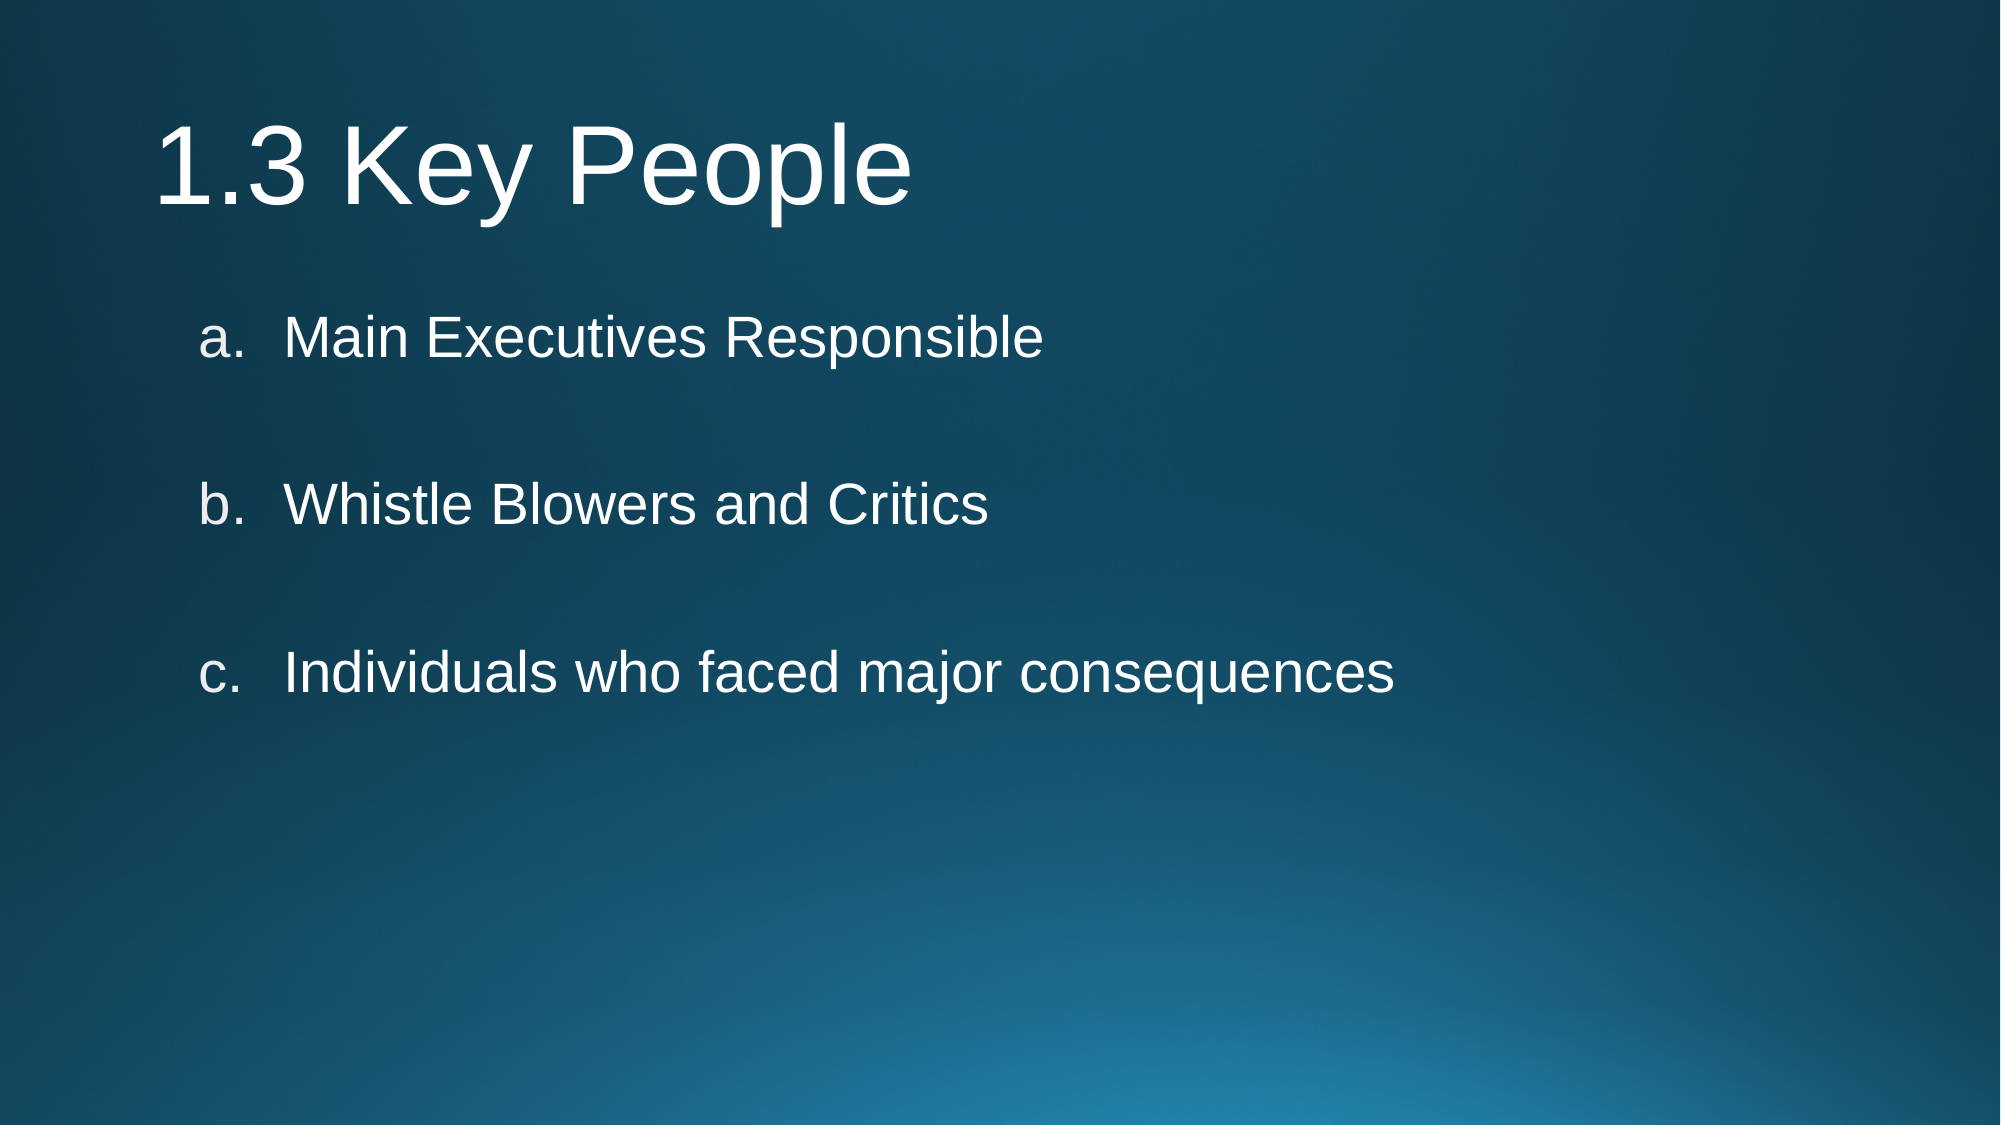

# 1.3 Key People
Main Executives Responsible

Whistle Blowers and Critics

Individuals who faced major consequences